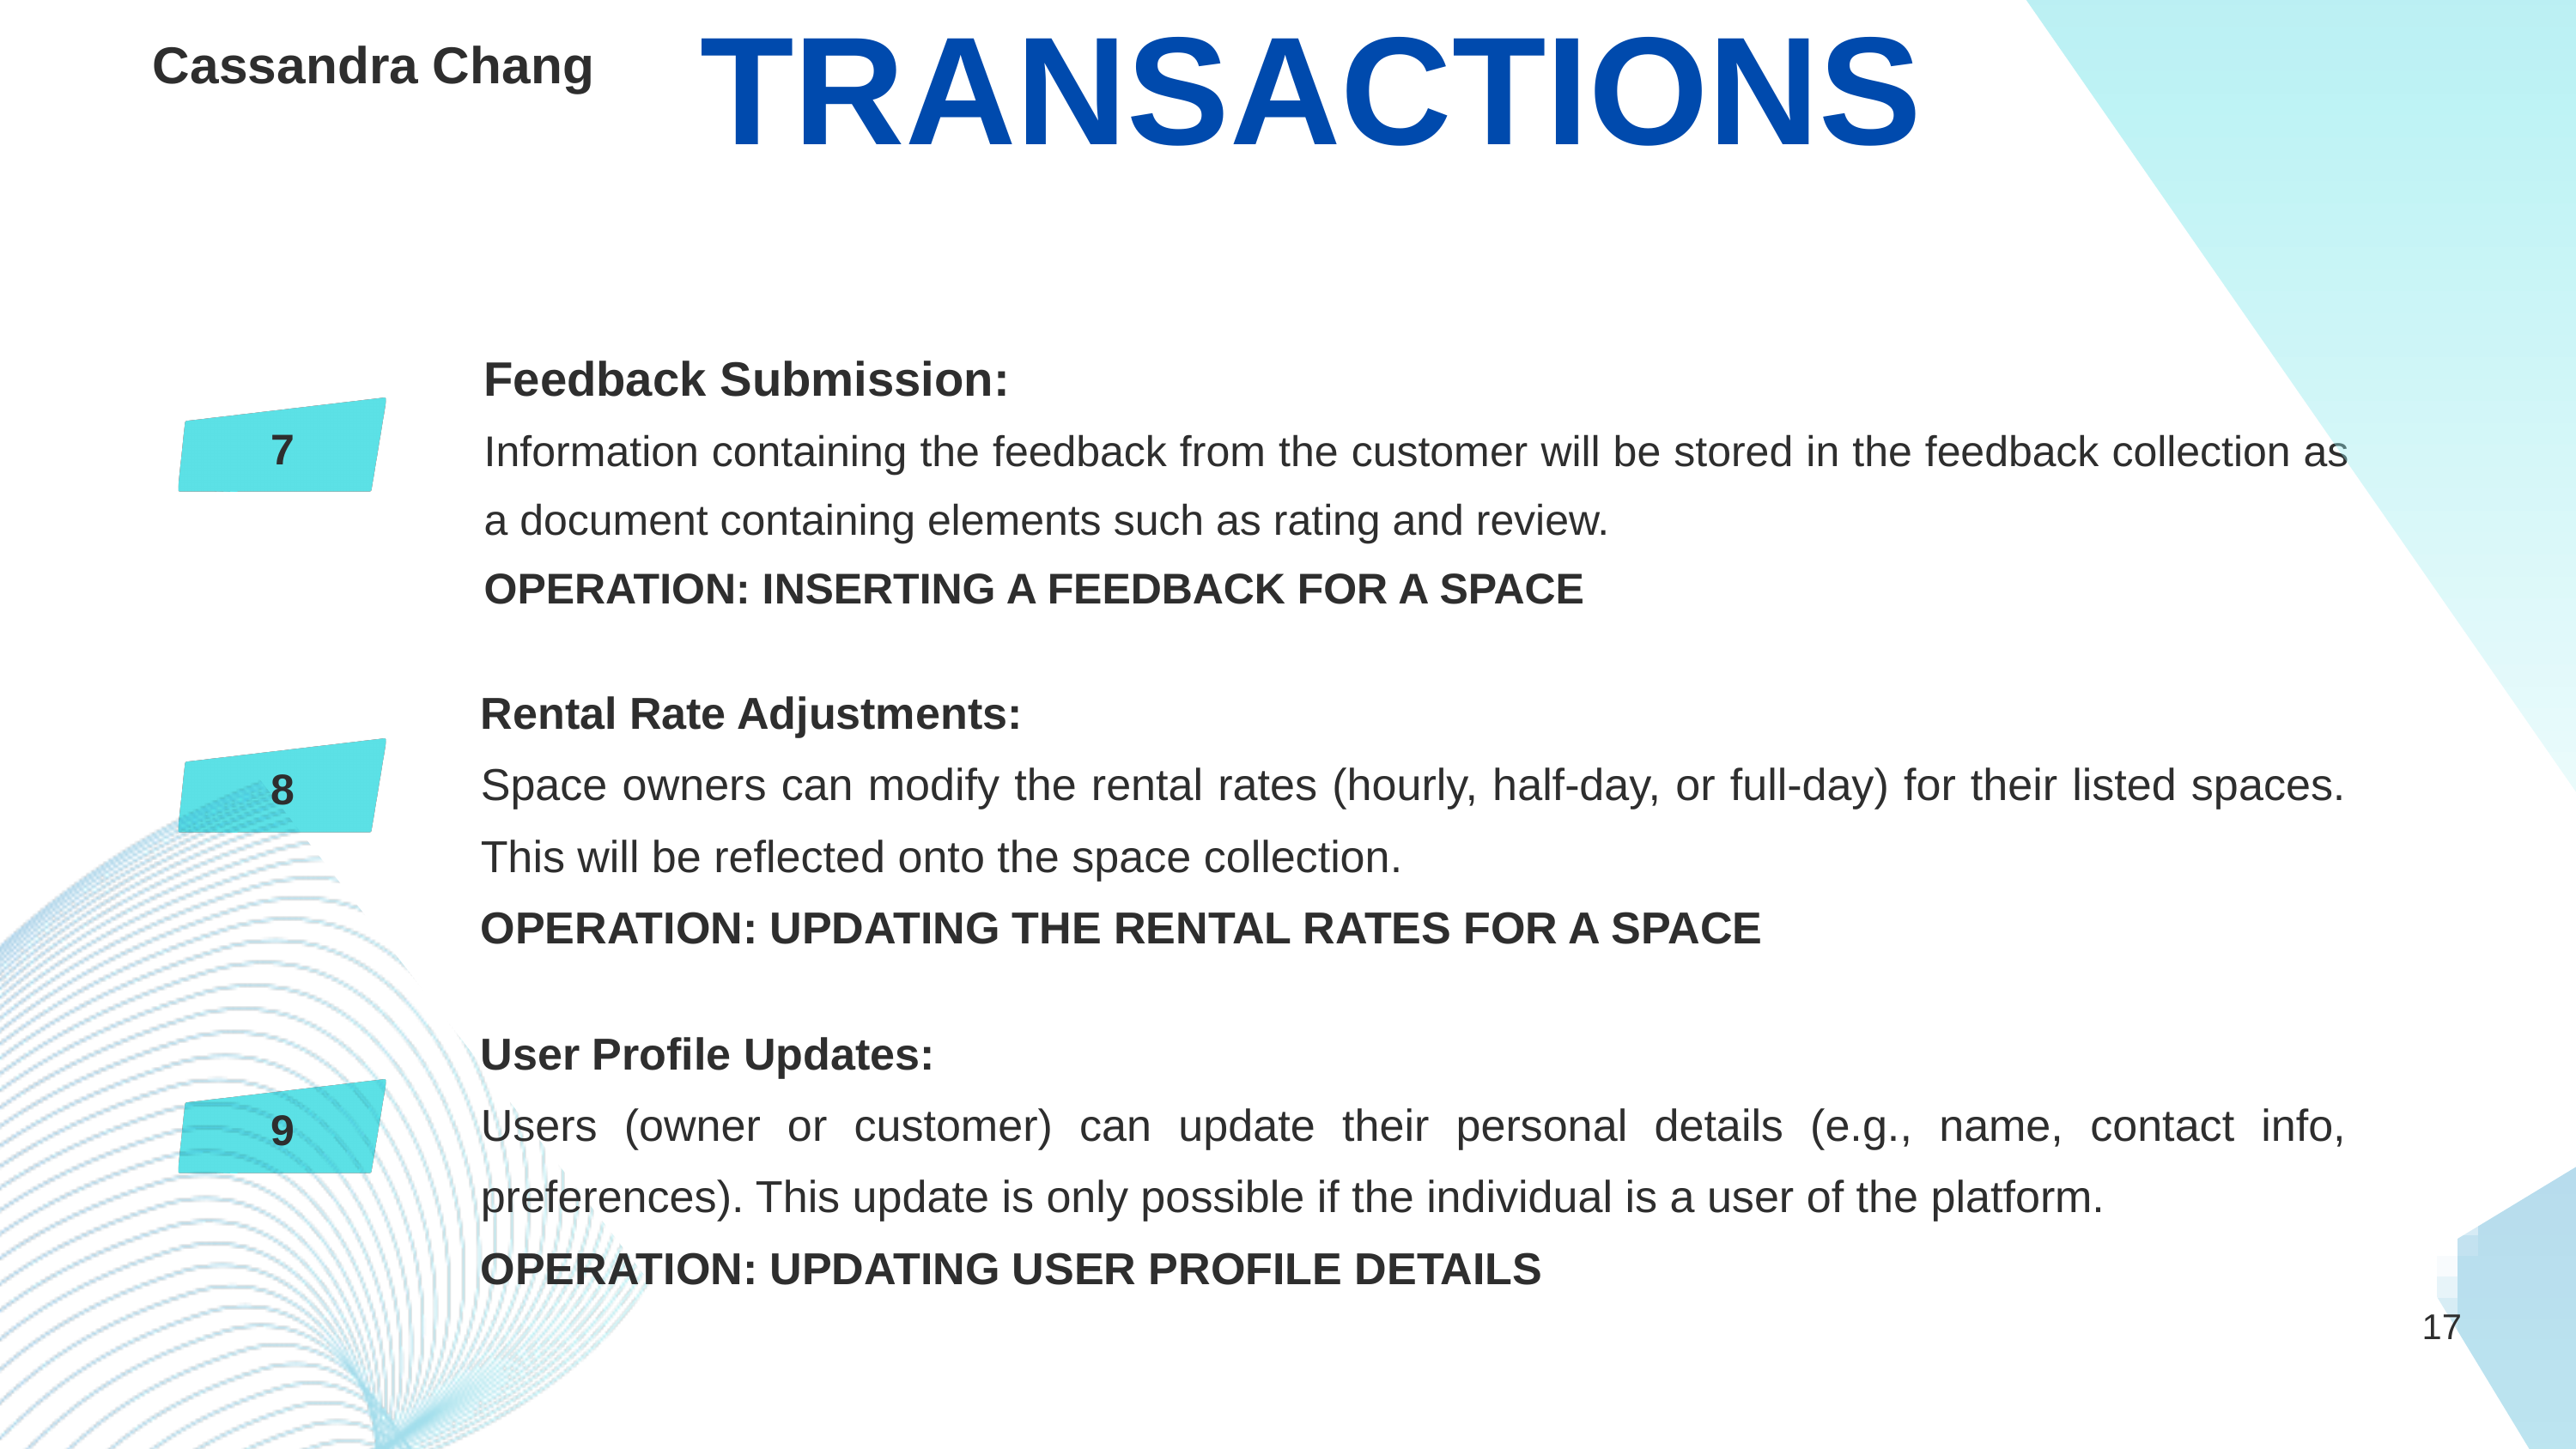

TRANSACTIONS
Cassandra Chang
Feedback Submission:
Information containing the feedback from the customer will be stored in the feedback collection as a document containing elements such as rating and review.
OPERATION: INSERTING A FEEDBACK FOR A SPACE

7

Rental Rate Adjustments:
Space owners can modify the rental rates (hourly, half-day, or full-day) for their listed spaces. This will be reflected onto the space collection.
OPERATION: UPDATING THE RENTAL RATES FOR A SPACE

8

User Profile Updates:
Users (owner or customer) can update their personal details (e.g., name, contact info, preferences). This update is only possible if the individual is a user of the platform.
OPERATION: UPDATING USER PROFILE DETAILS

9
17